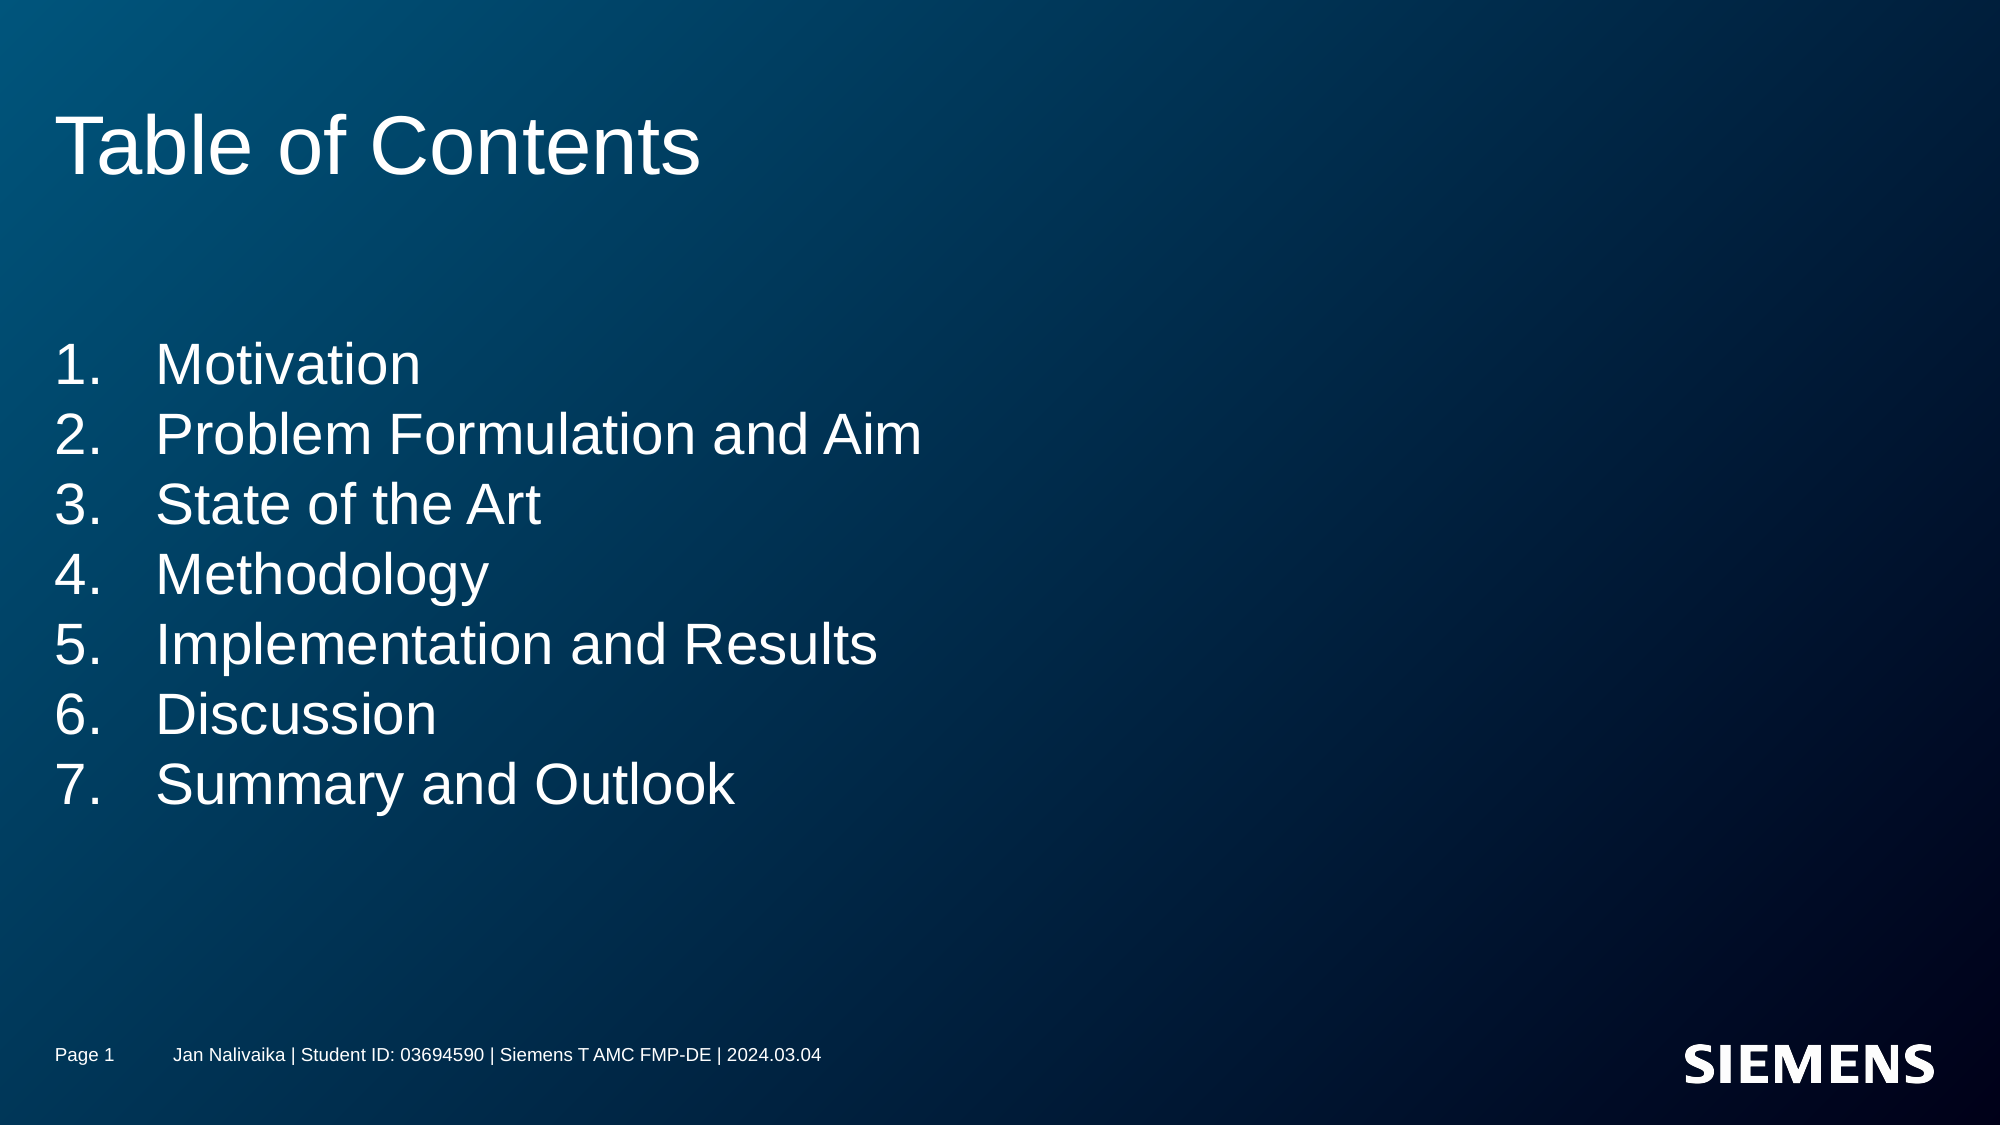

# Table of Contents
 Motivation
 Problem Formulation and Aim
 State of the Art
 Methodology
 Implementation and Results
 Discussion
 Summary and Outlook
Page 1
Jan Nalivaika | Student ID: 03694590 | Siemens T AMC FMP-DE | 2024.03.04